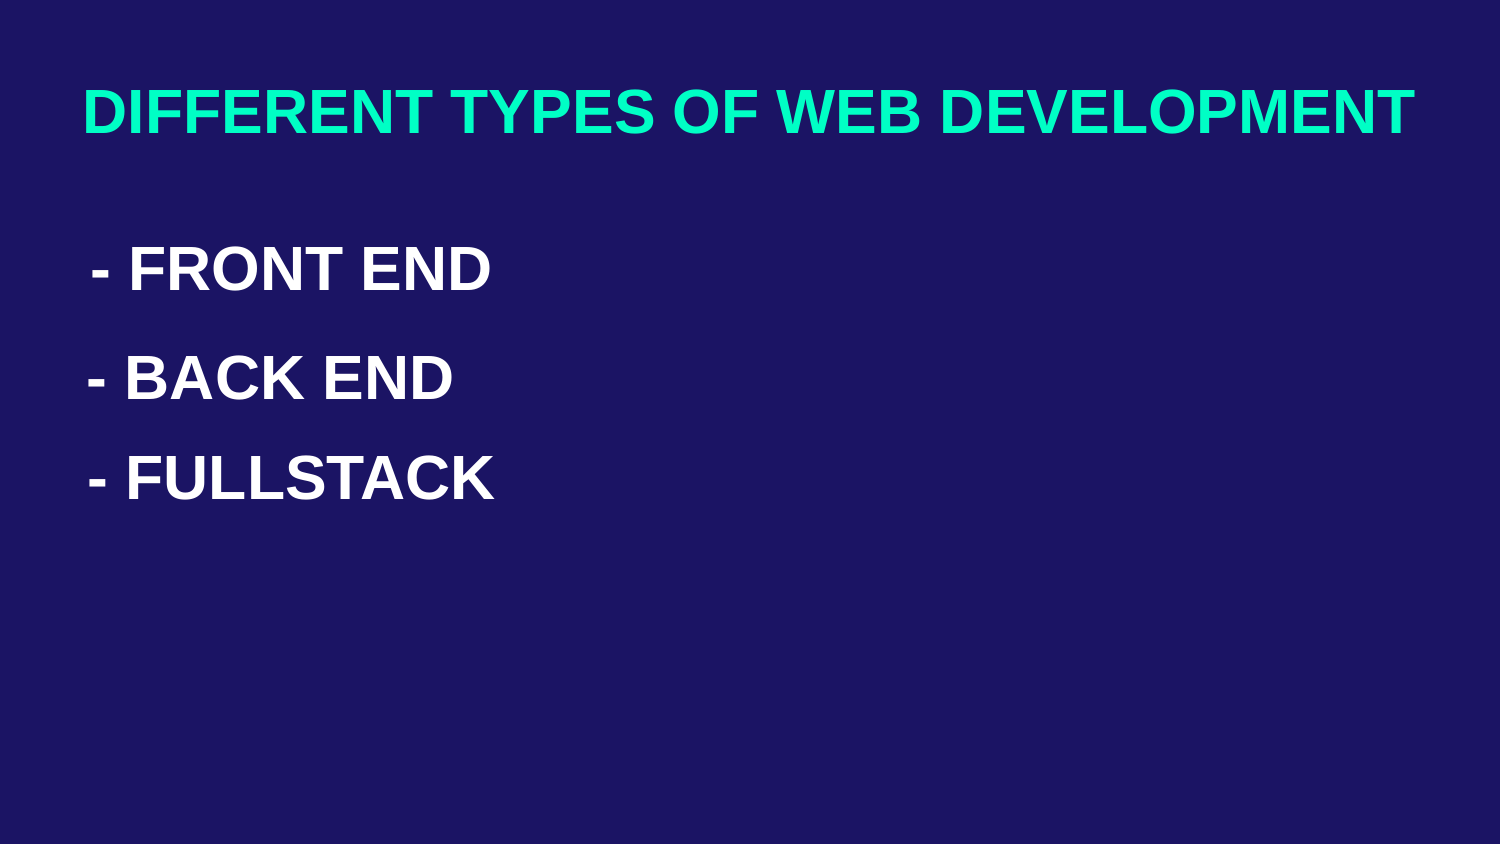

# DIFFERENT TYPES OF WEB DEVELOPMENT
- FRONT END
- BACK END
- FULLSTACK